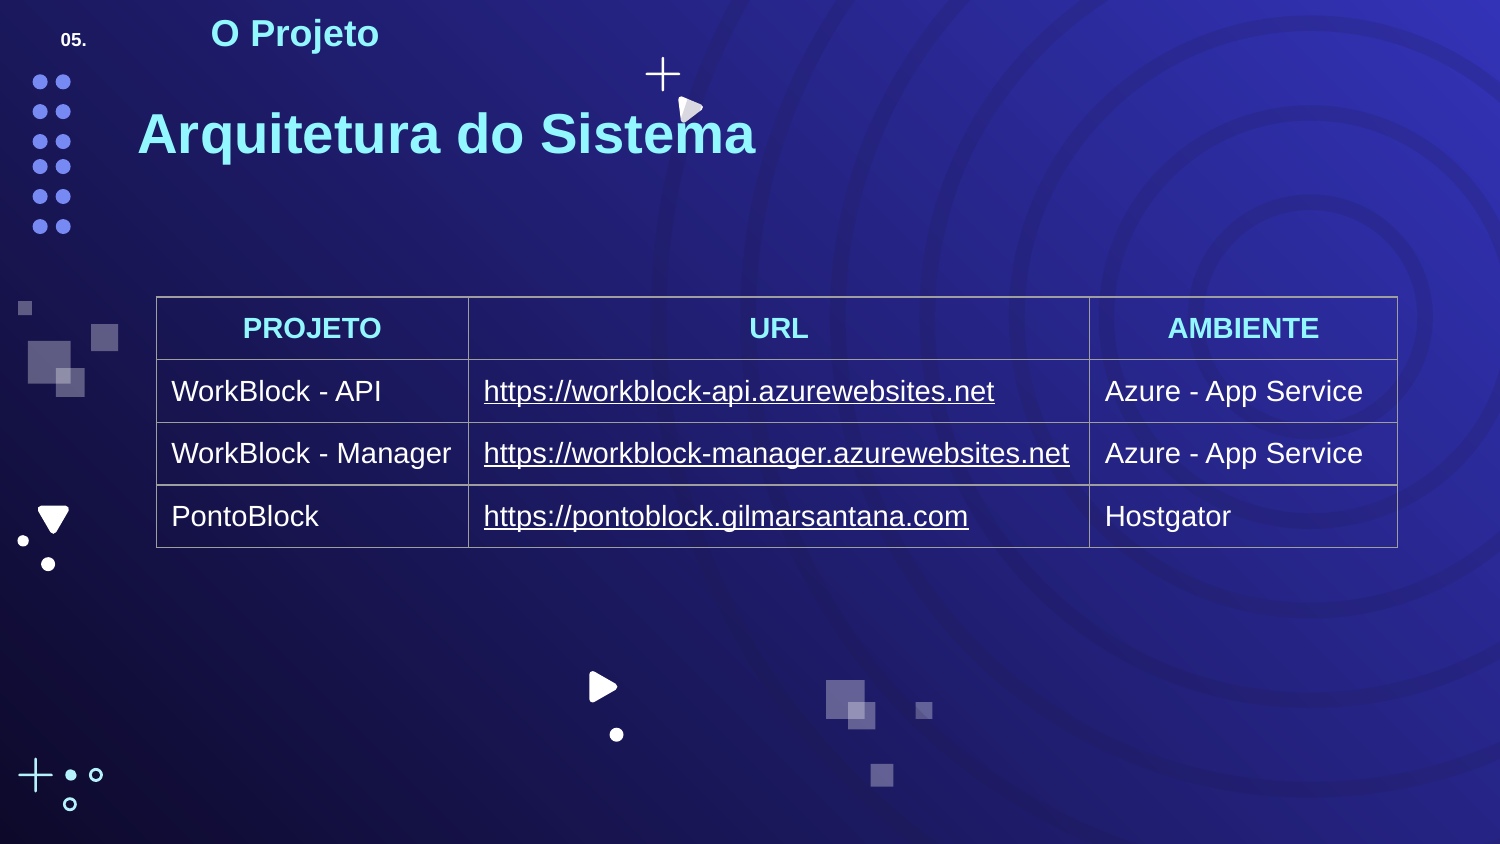

# 05. 	O Projeto
Arquitetura do Sistema
| PROJETO | URL | AMBIENTE |
| --- | --- | --- |
| WorkBlock - API | https://workblock-api.azurewebsites.net | Azure - App Service |
| WorkBlock - Manager | https://workblock-manager.azurewebsites.net | Azure - App Service |
| PontoBlock | https://pontoblock.gilmarsantana.com | Hostgator |